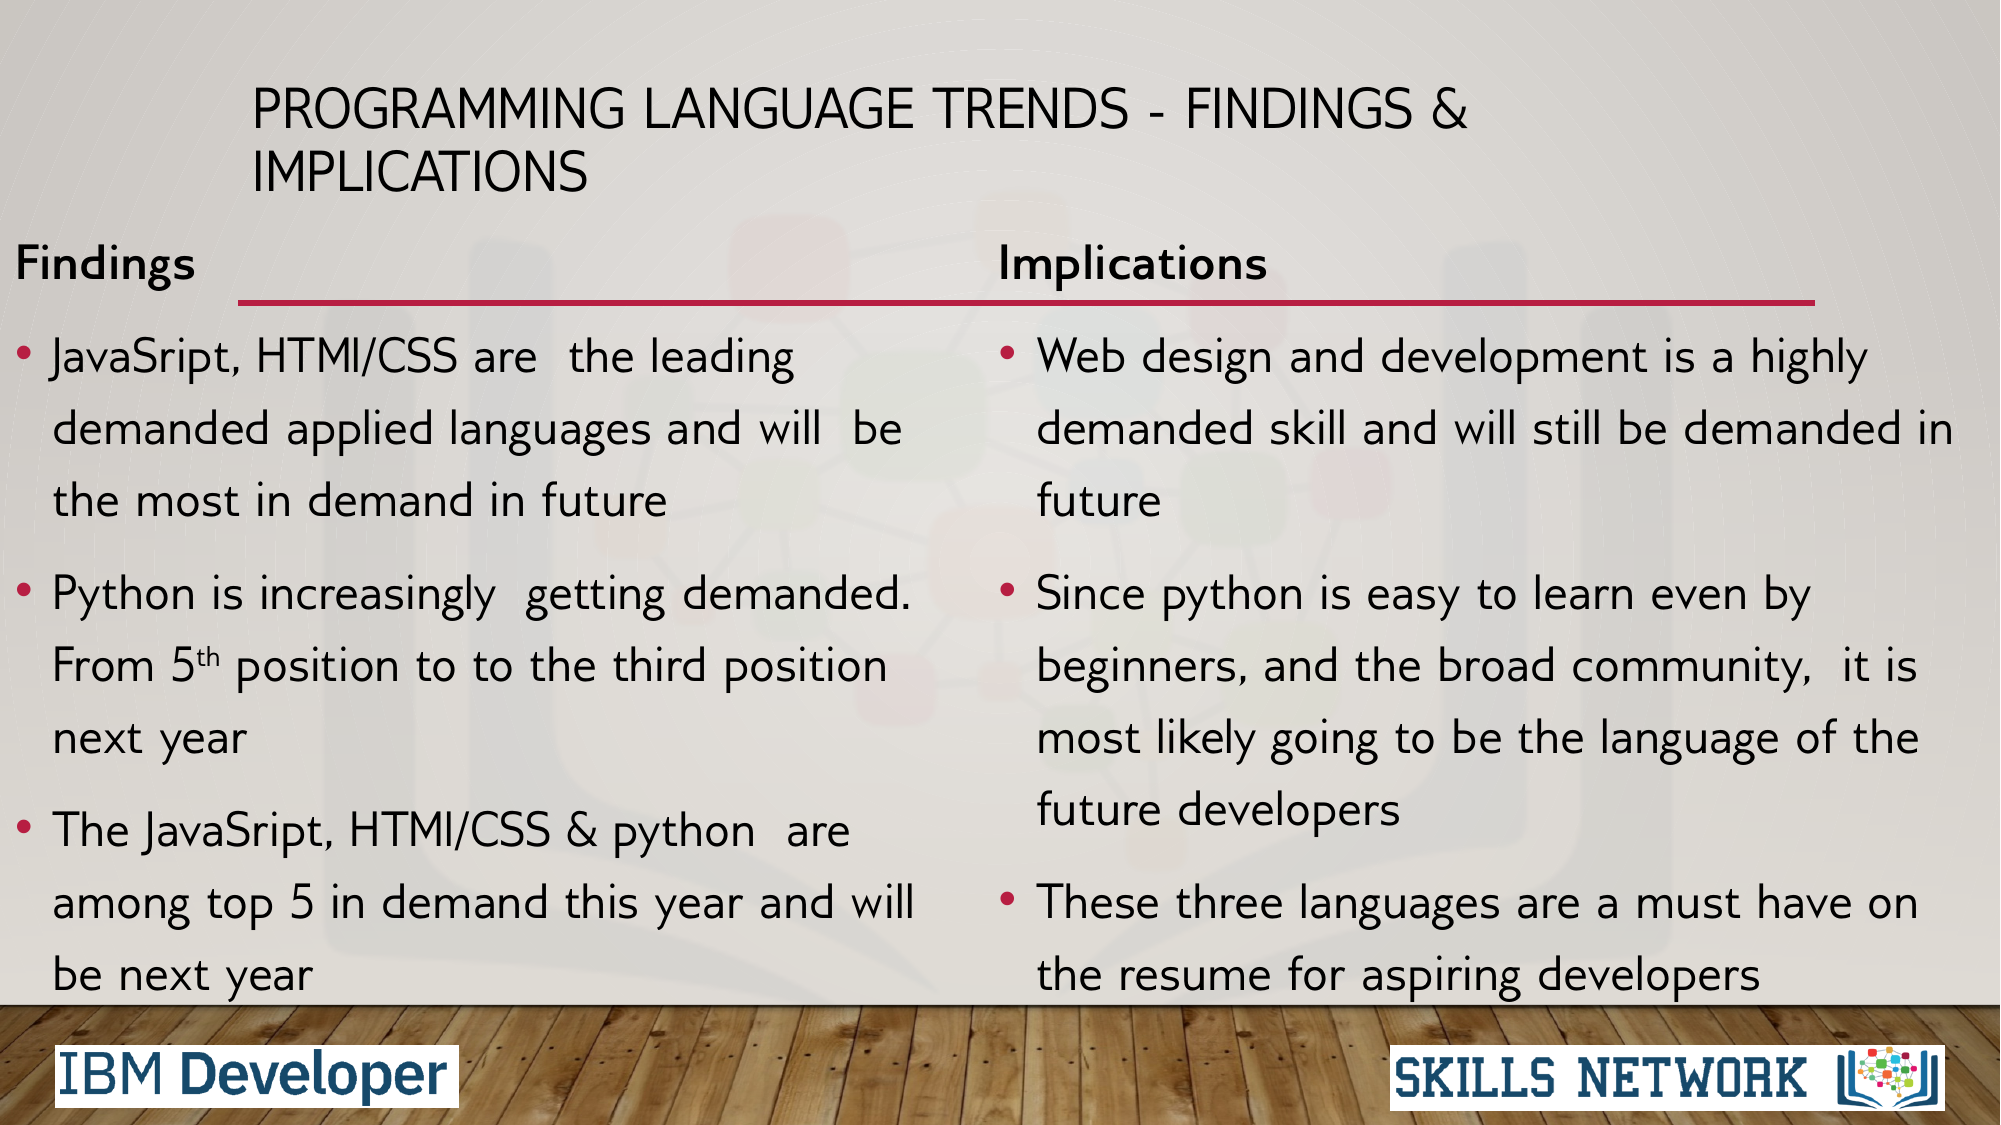

# PROGRAMMING LANGUAGE TRENDS - FINDINGS & IMPLICATIONS
Findings
JavaSript, HTMl/CSS are  the leading  demanded applied languages and will  be the most in demand in future
Python is increasingly  getting demanded. From 5th position to to the third position next year
The JavaSript, HTMl/CSS & python  are among top 5 in demand this year and will be next year

Implications
Web design and development is a highly demanded skill and will still be demanded in future
Since python is easy to learn even by beginners, and the broad community,  it is most likely going to be the language of the future developers
These three languages are a must have on the resume for aspiring developers